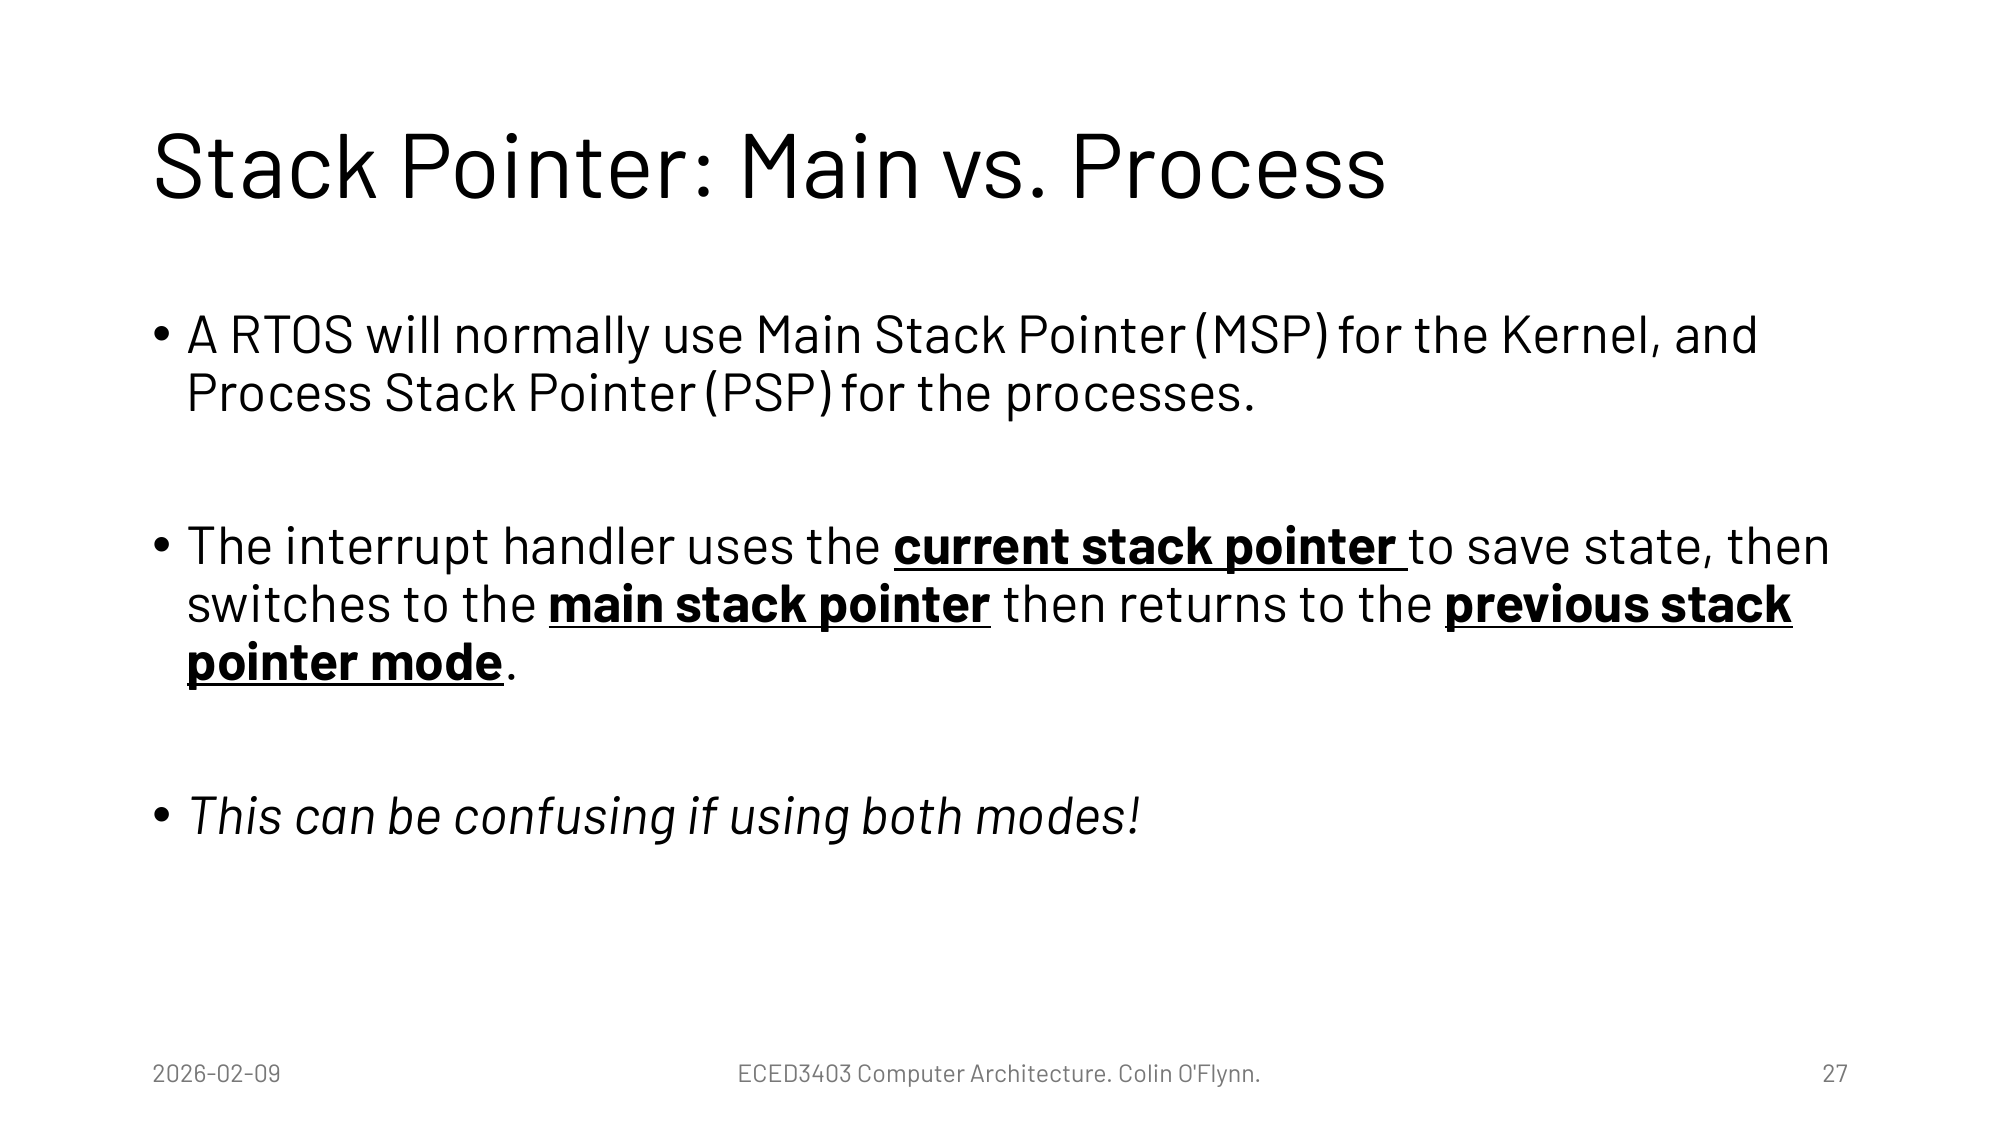

# Stack Pointer: Main vs. Process
A RTOS will normally use Main Stack Pointer (MSP) for the Kernel, and Process Stack Pointer (PSP) for the processes.

The interrupt handler uses the current stack pointer to save state, then switches to the main stack pointer then returns to the previous stack pointer mode.

This can be confusing if using both modes!
2026-02-09
ECED3403 Computer Architecture. Colin O'Flynn.
27